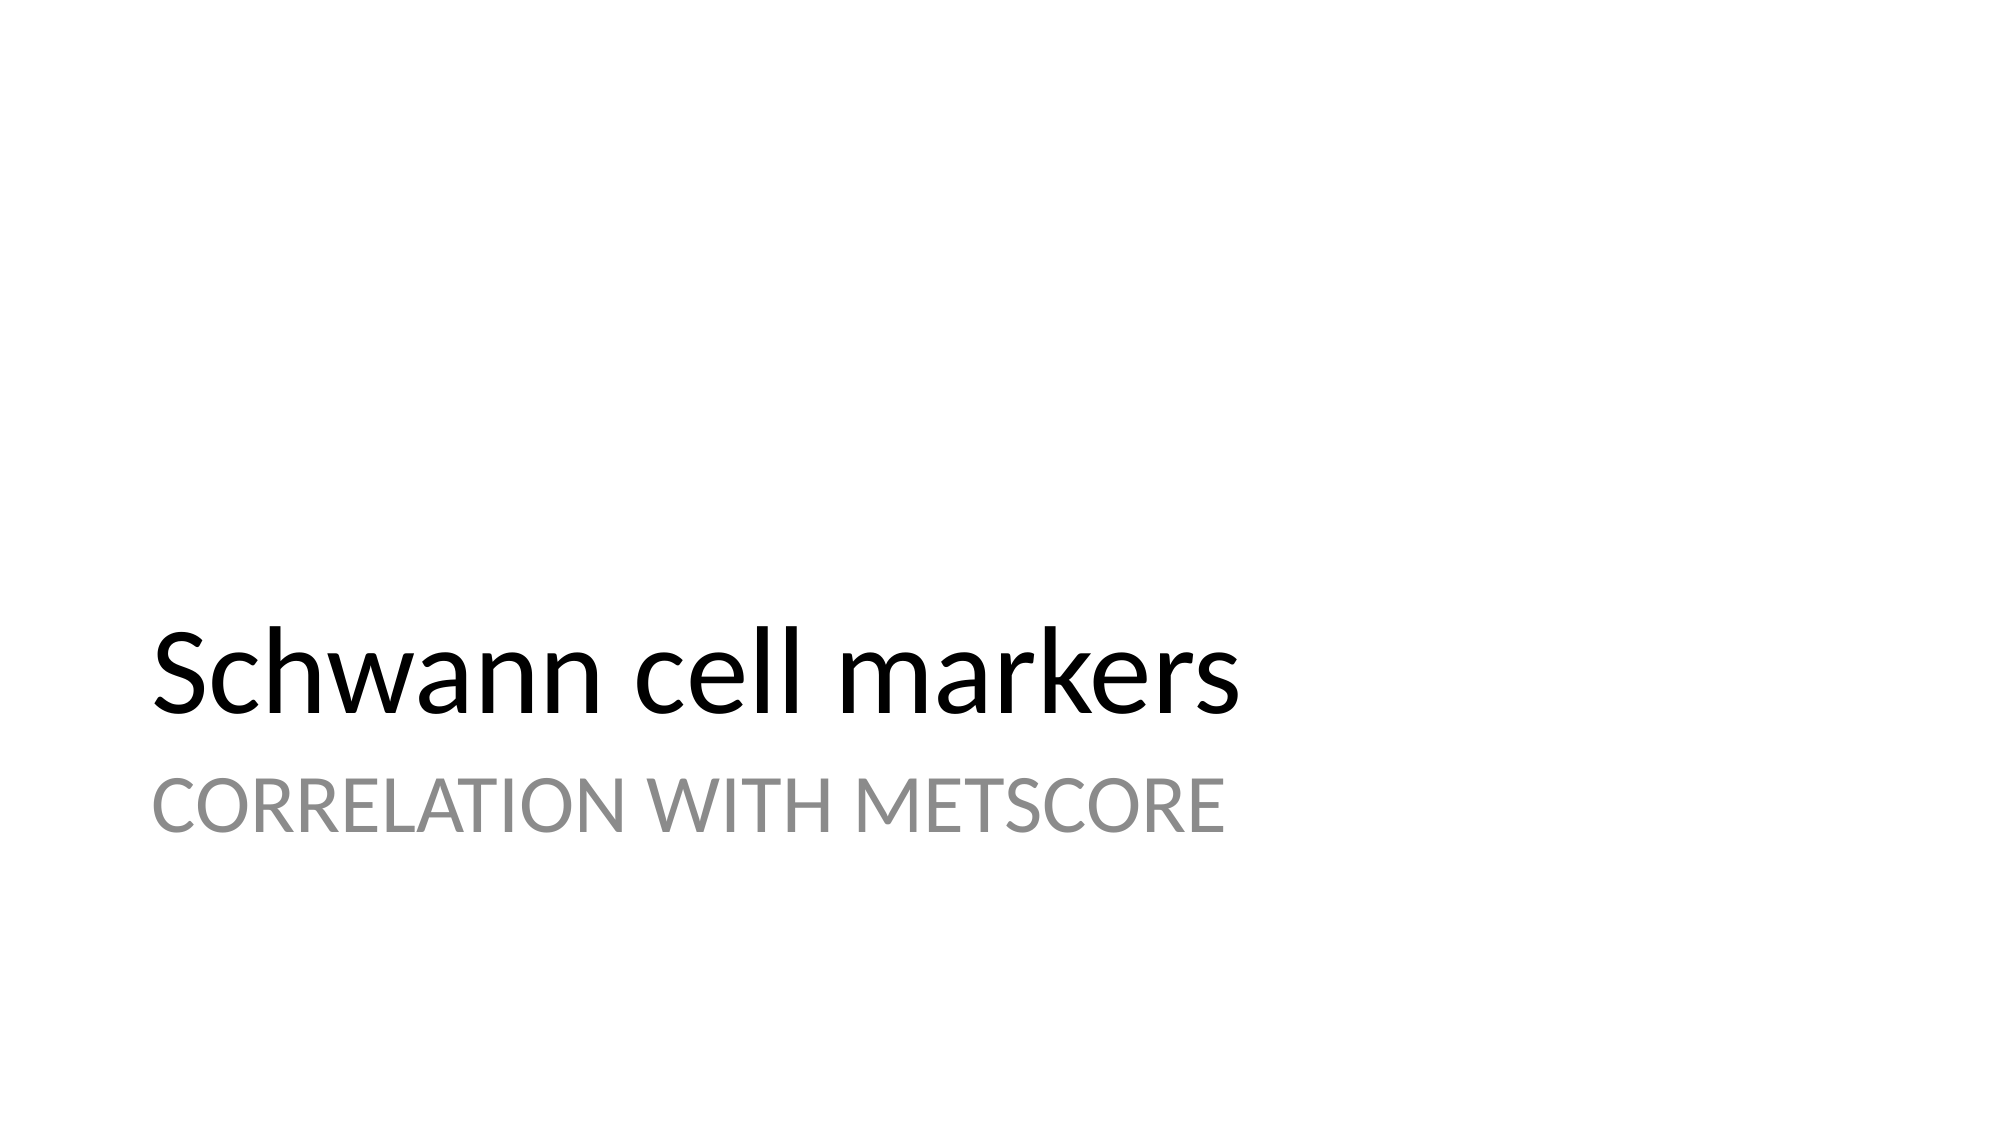

# Schwann cell markers
CORRELATION WITH METSCORE